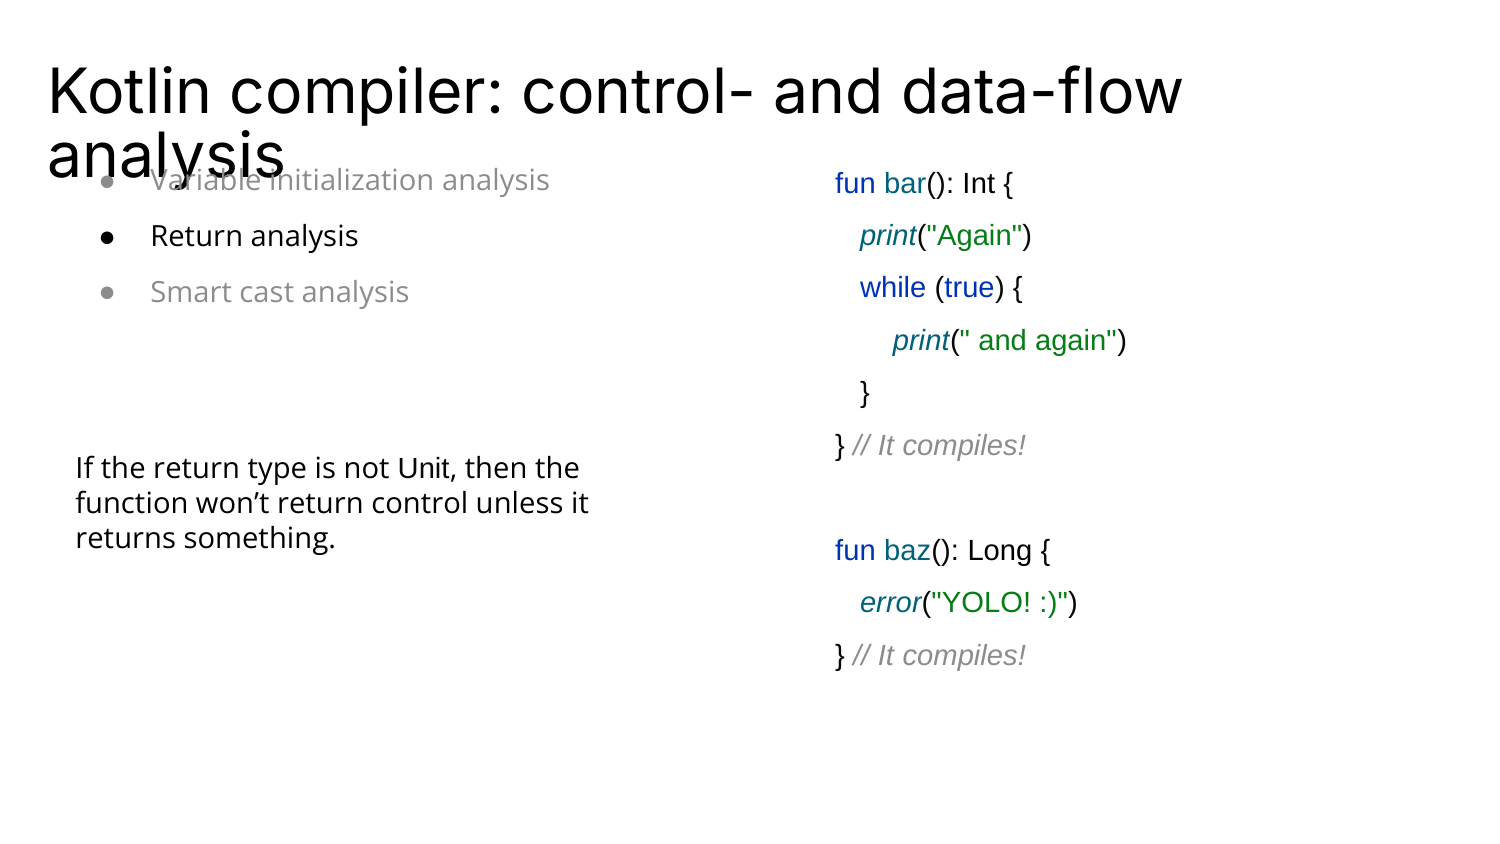

# Kotlin compiler: control- and data-flow analysis
Variable initialization analysis
Return analysis
Smart cast analysis
fun bar(): Int {
   print("Again")
   while (true) {
       print(" and again")
   }
} // It compiles!

fun baz(): Long {
   error("YOLO! :)")
} // It compiles!
If the return type is not Unit, then the function won’t return control unless it returns something.